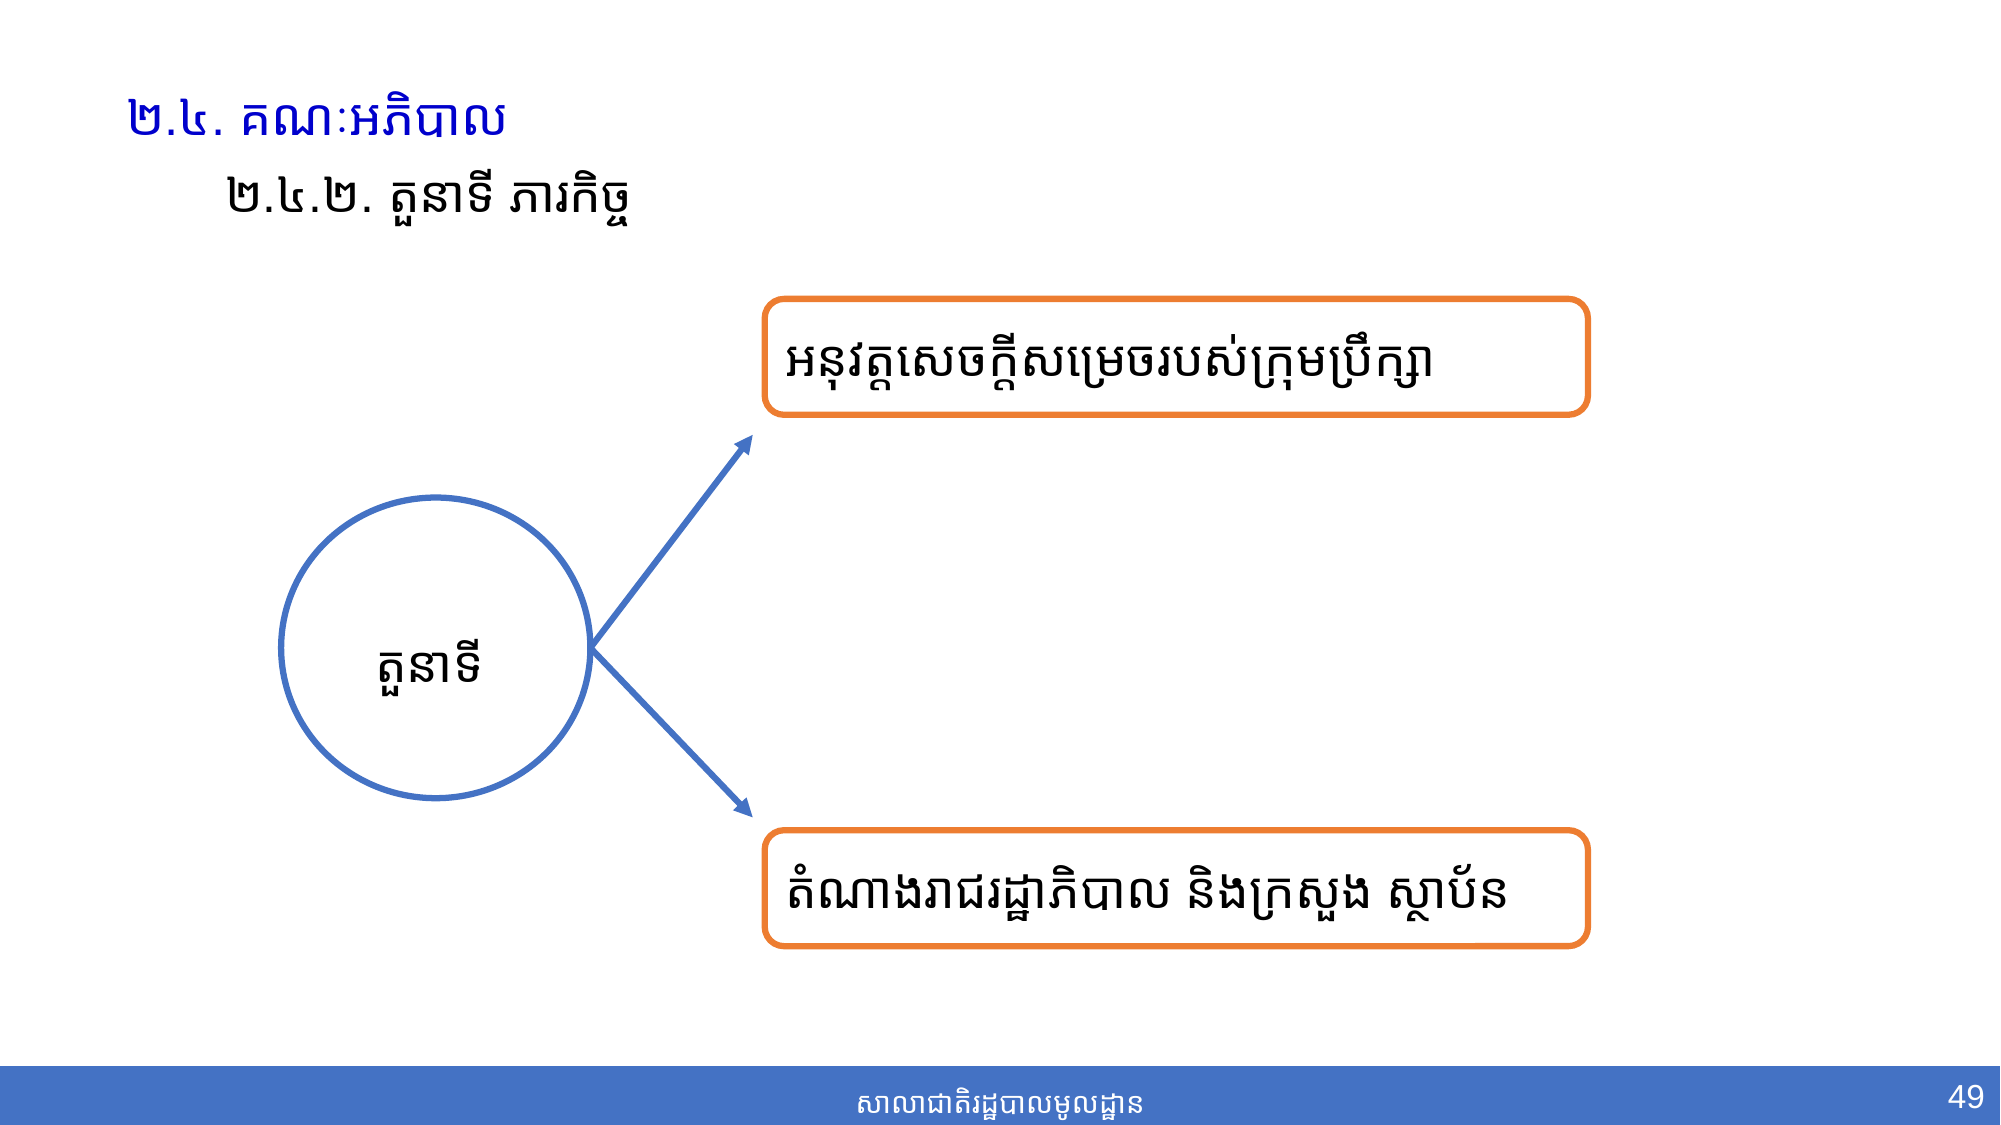

២.៤. គណៈអភិបាល

២.៤.២. តួនាទី ភារកិច្ច
អនុវត្តសេចក្តីសម្រេចរបស់ក្រុមប្រឹក្សា
តួនាទី
តំណាងរាជរដ្ឋាភិបាល និងក្រសួង ស្ថាប័ន
49